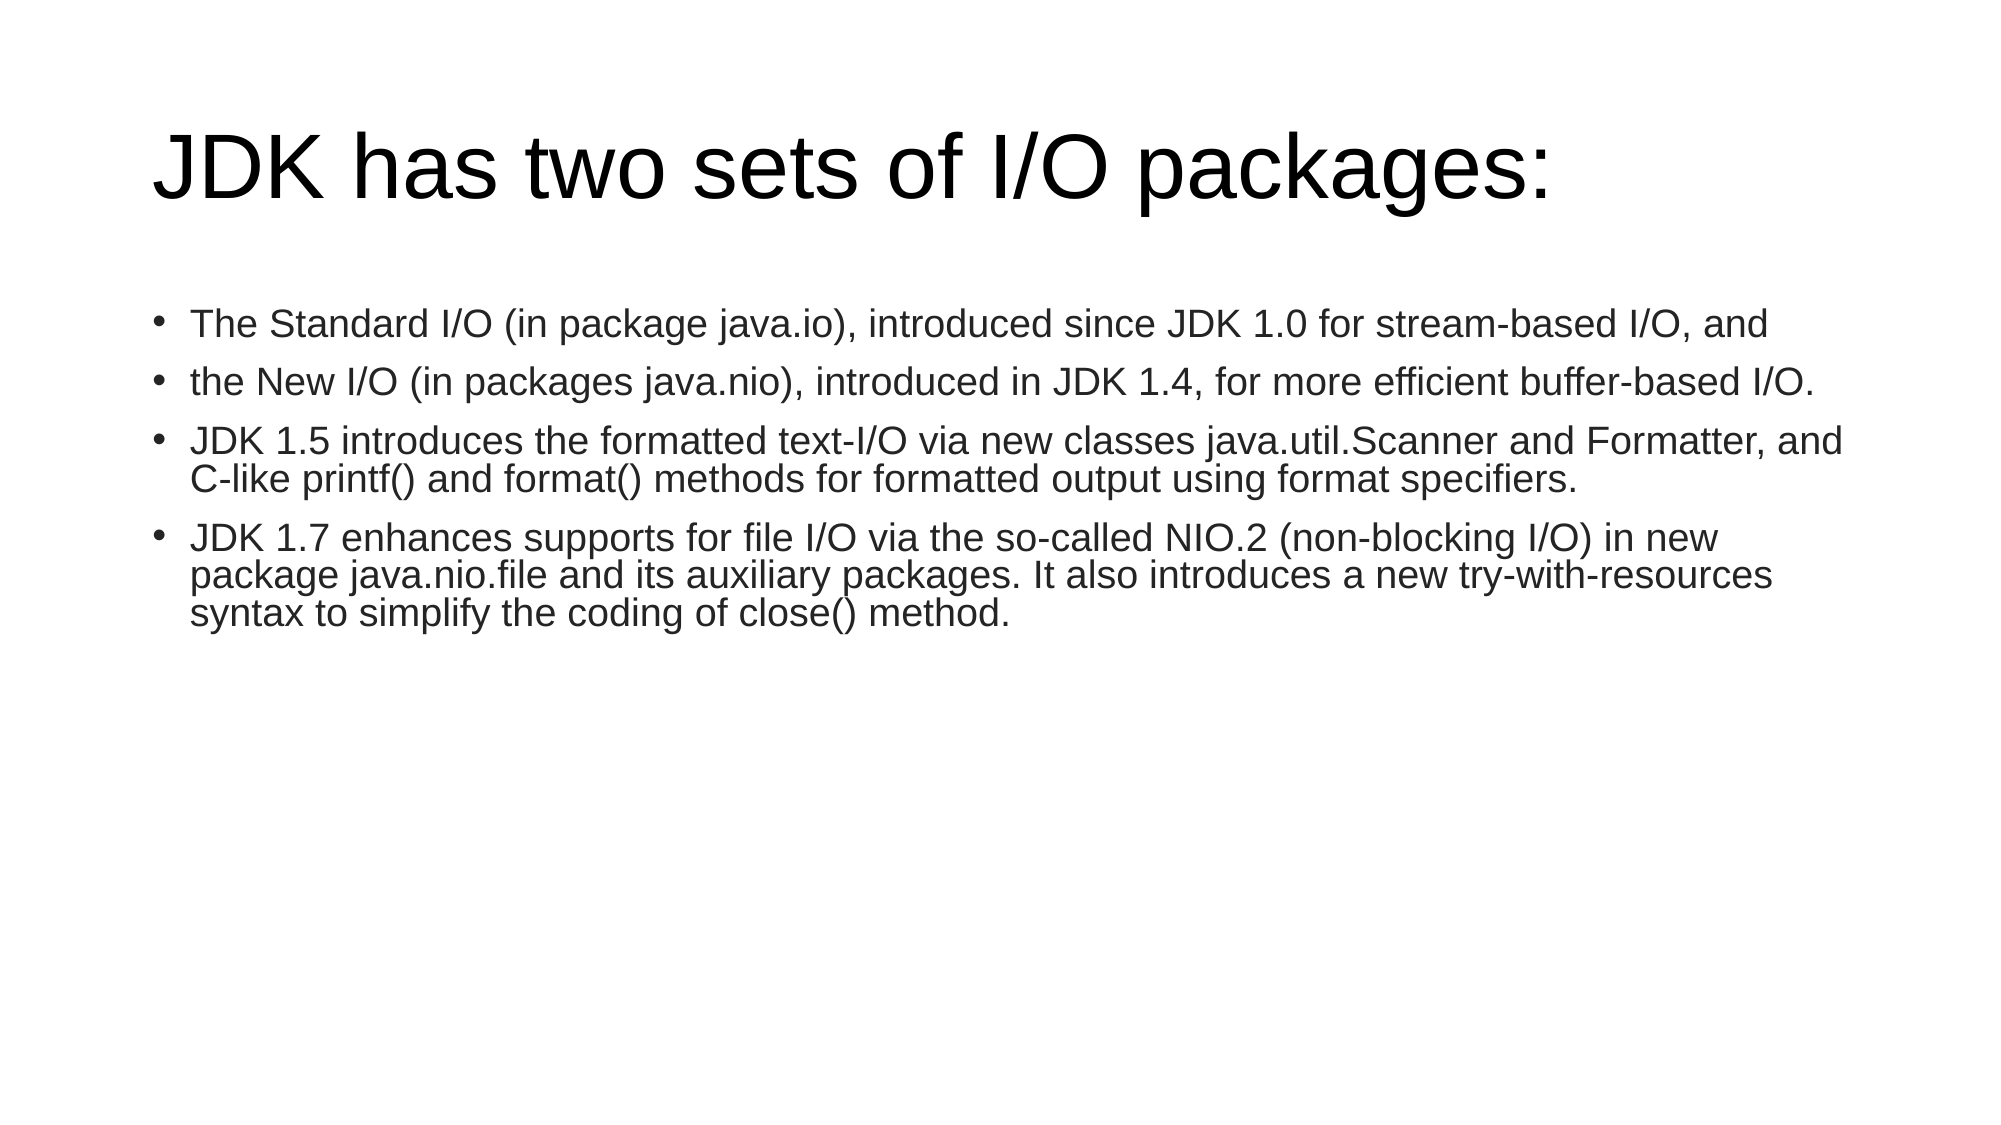

# JDK has two sets of I/O packages:
The Standard I/O (in package java.io), introduced since JDK 1.0 for stream-based I/O, and
the New I/O (in packages java.nio), introduced in JDK 1.4, for more efficient buffer-based I/O.
JDK 1.5 introduces the formatted text-I/O via new classes java.util.Scanner and Formatter, and C-like printf() and format() methods for formatted output using format specifiers.
JDK 1.7 enhances supports for file I/O via the so-called NIO.2 (non-blocking I/O) in new package java.nio.file and its auxiliary packages. It also introduces a new try-with-resources syntax to simplify the coding of close() method.